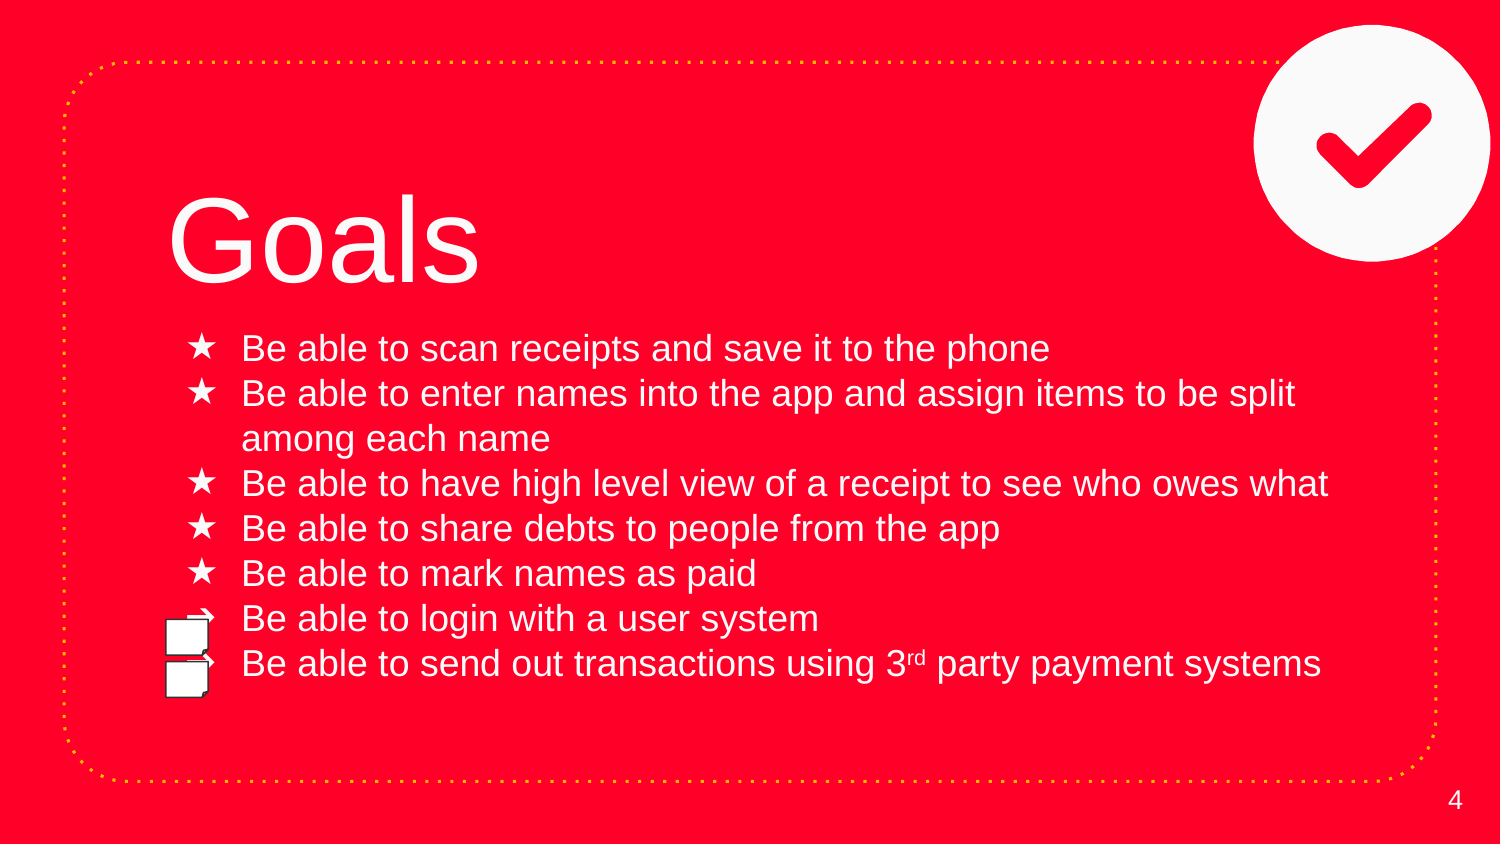

# Goals
Be able to scan receipts and save it to the phone
Be able to enter names into the app and assign items to be split among each name
Be able to have high level view of a receipt to see who owes what
Be able to share debts to people from the app
Be able to mark names as paid
Be able to login with a user system
Be able to send out transactions using 3rd party payment systems

4